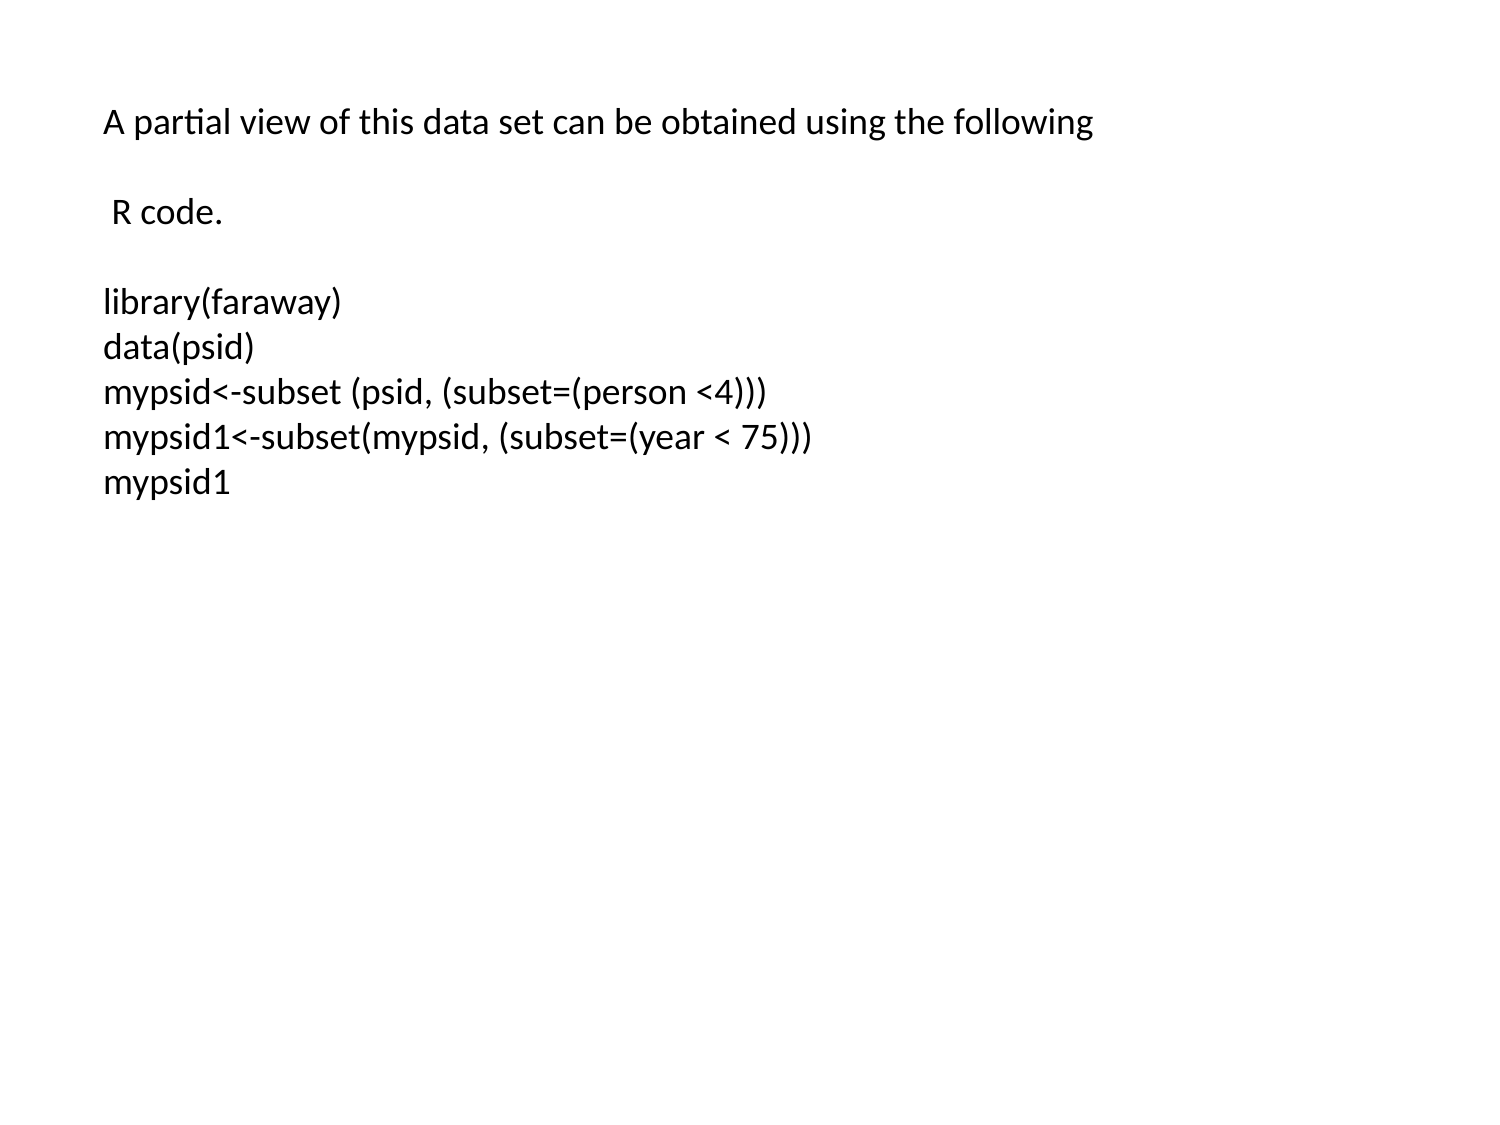

A partial view of this data set can be obtained using the following

 R code.
library(faraway)
data(psid)
mypsid<-subset (psid, (subset=(person <4)))
mypsid1<-subset(mypsid, (subset=(year < 75)))
mypsid1